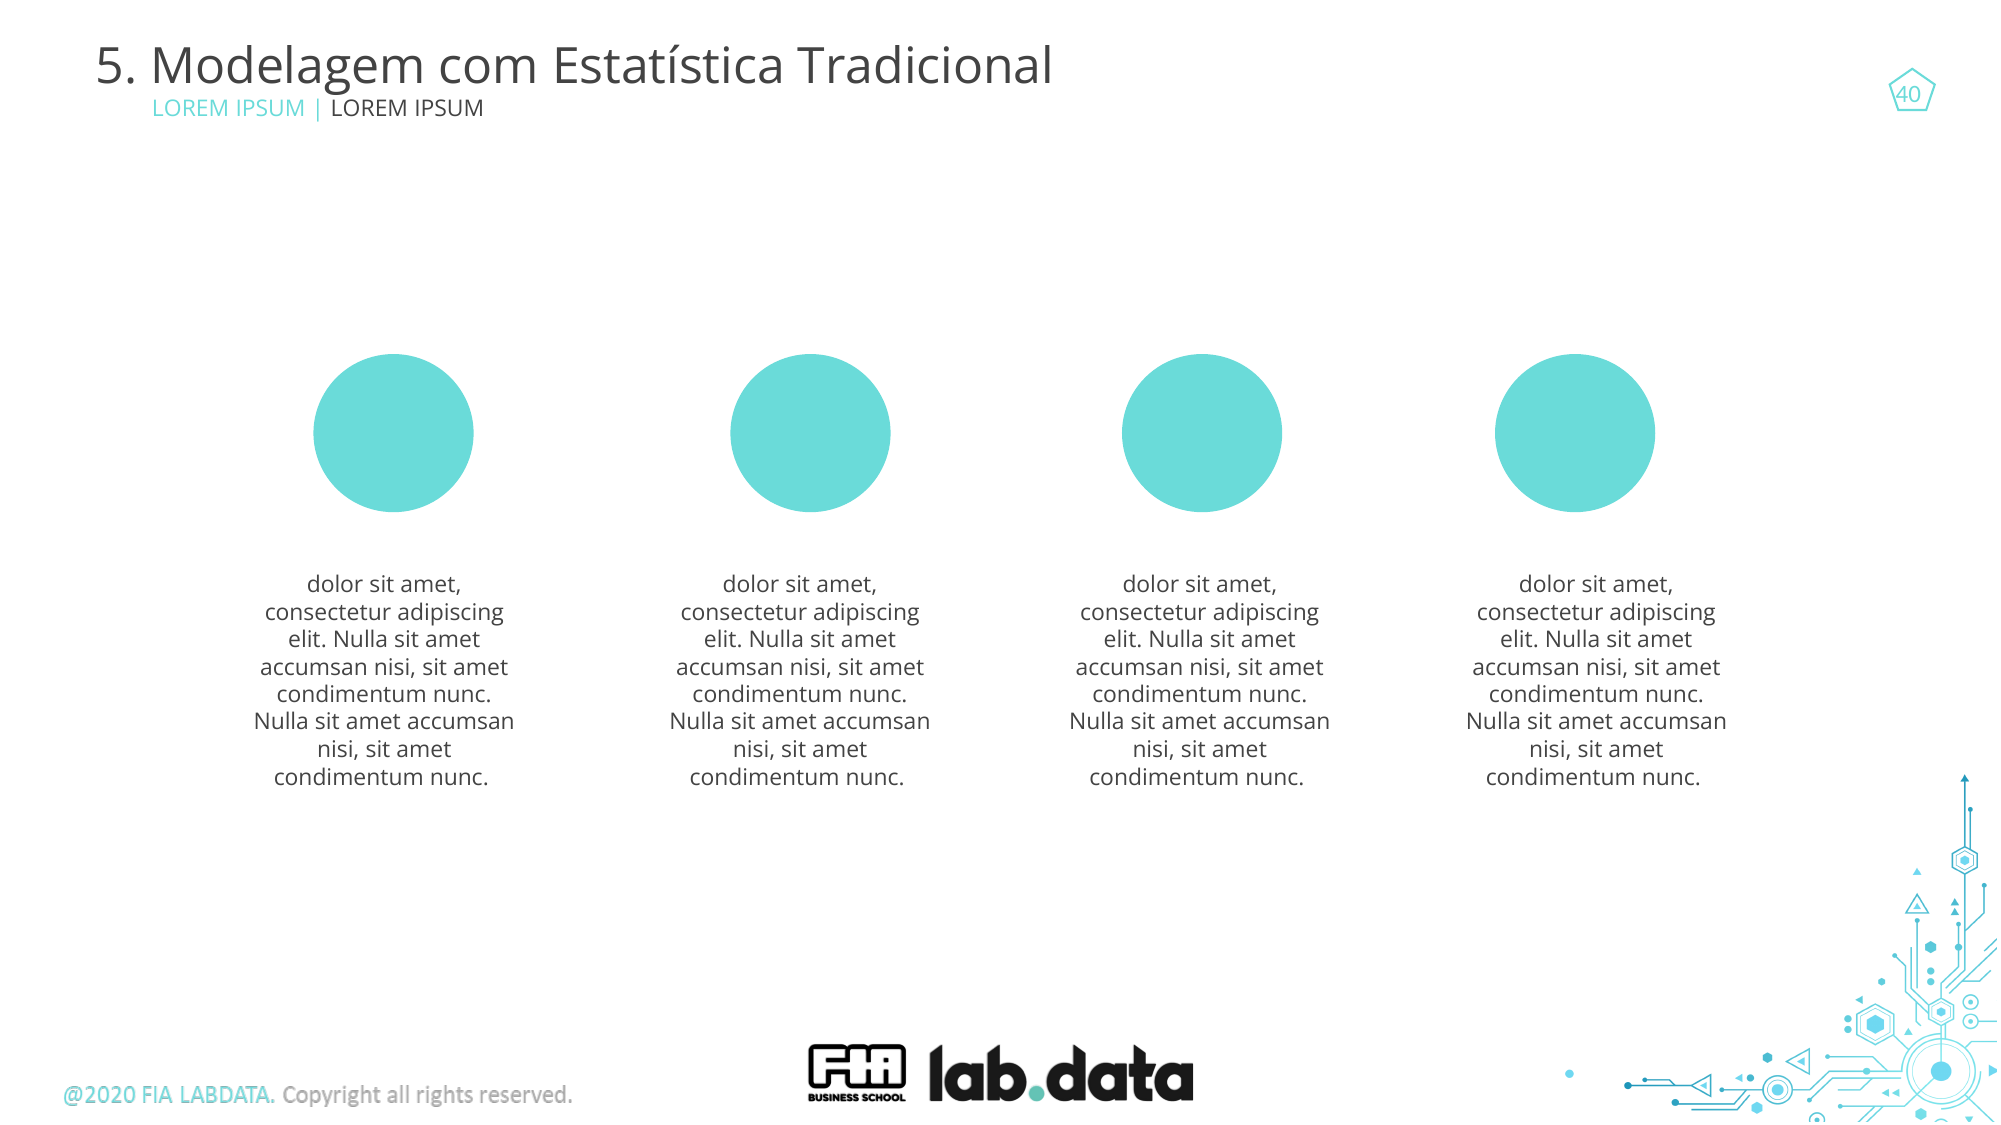

5. Modelagem com Estatística Tradicional
                  LOREM IPSUM | LOREM IPSUM

dolor sit amet, consectetur adipiscing elit. Nulla sit amet accumsan nisi, sit amet condimentum nunc. Nulla sit amet accumsan nisi, sit amet condimentum nunc.
dolor sit amet, consectetur adipiscing elit. Nulla sit amet accumsan nisi, sit amet condimentum nunc. Nulla sit amet accumsan nisi, sit amet condimentum nunc.
dolor sit amet, consectetur adipiscing elit. Nulla sit amet accumsan nisi, sit amet condimentum nunc. Nulla sit amet accumsan nisi, sit amet condimentum nunc.
dolor sit amet, consectetur adipiscing elit. Nulla sit amet accumsan nisi, sit amet condimentum nunc. Nulla sit amet accumsan nisi, sit amet condimentum nunc.